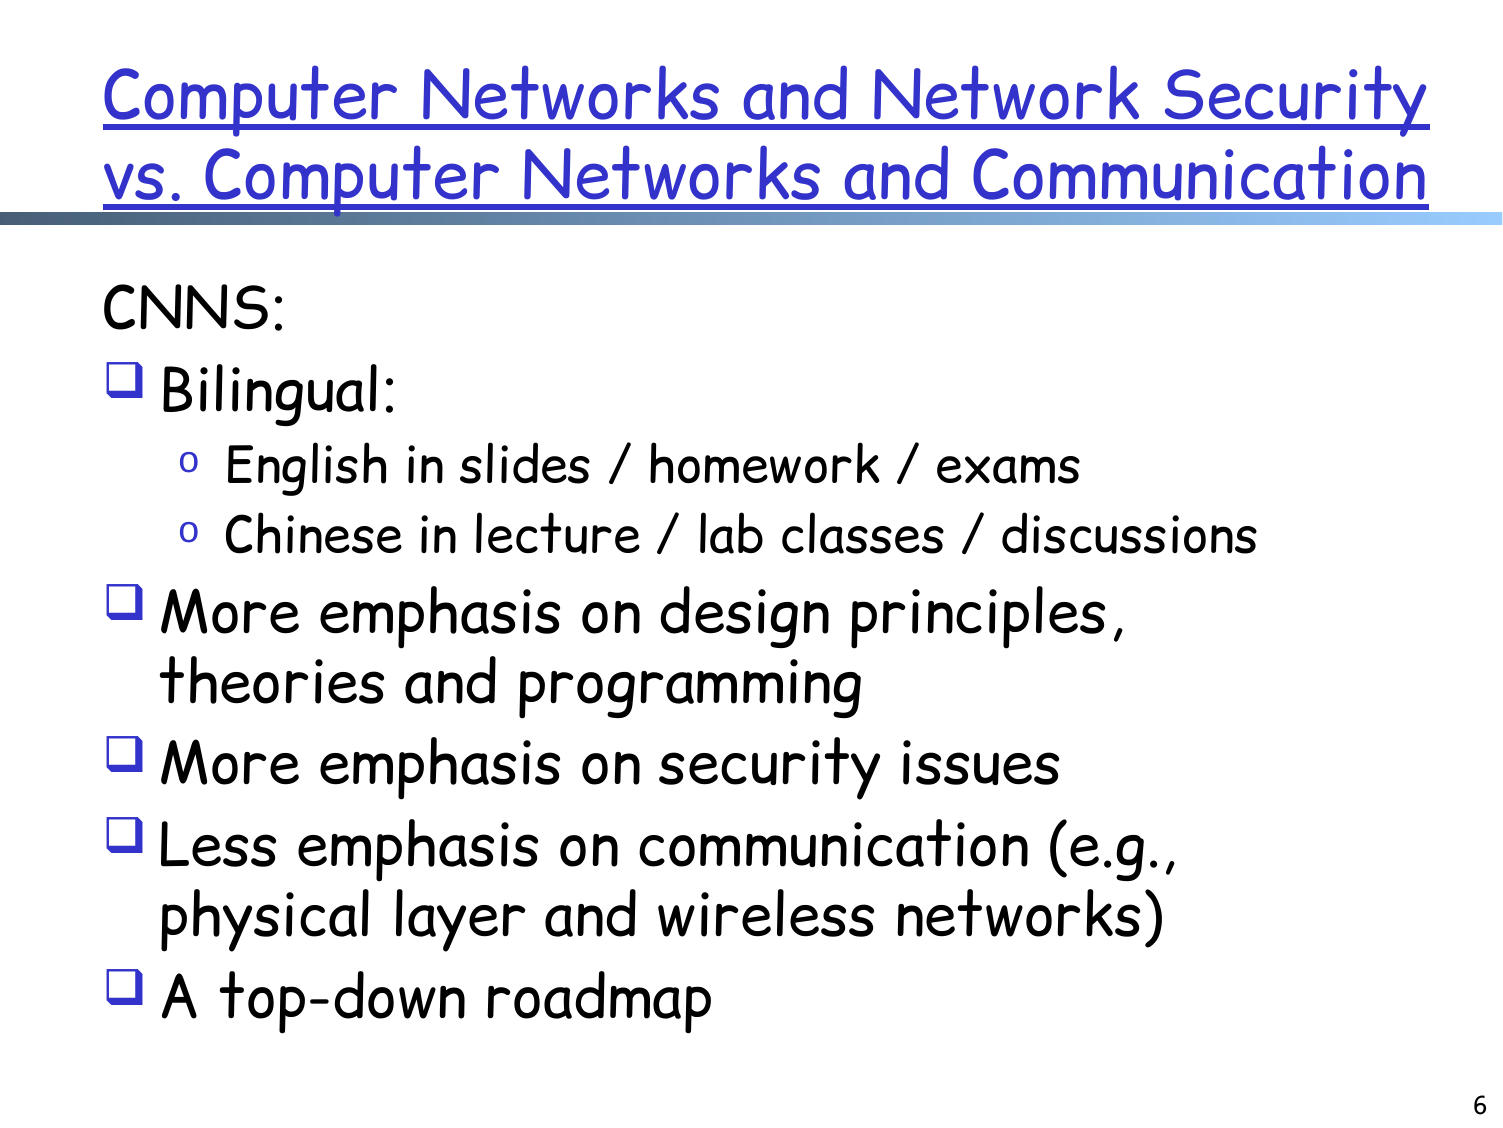

# Computer Networks and Network Security vs. Computer Networks and Communication
CNNS:
Bilingual:
English in slides / homework / exams
Chinese in lecture / lab classes / discussions
More emphasis on design principles, theories and programming
More emphasis on security issues
Less emphasis on communication (e.g., physical layer and wireless networks)
A top-down roadmap

6